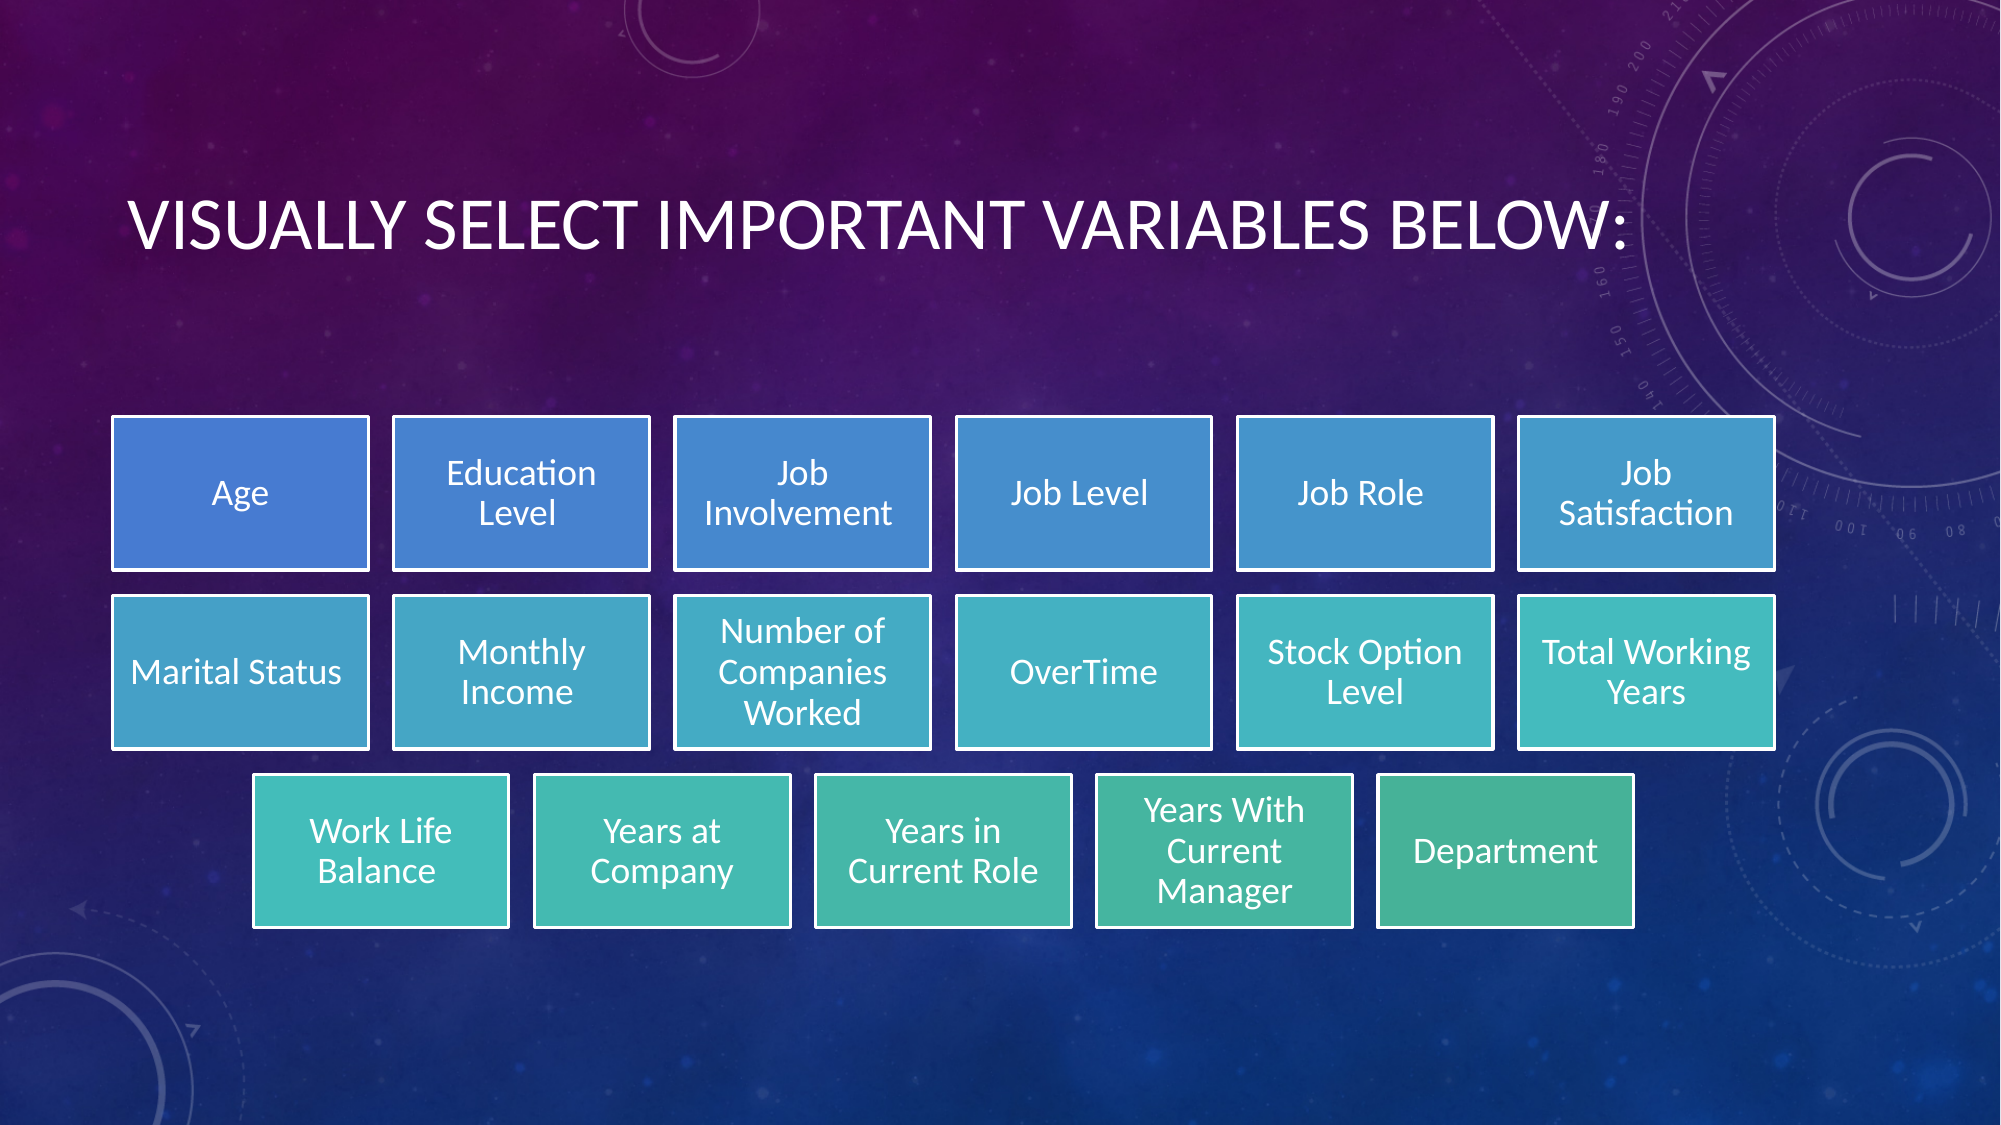

# Visually select important variables below:
Age
Education Level
Job Involvement
Job Level
Job Role
Job Satisfaction
Marital Status
Monthly Income
Number of Companies Worked
OverTime
Stock Option Level
Total Working Years
Work Life Balance
Years at Company
Years in Current Role
Years With Current Manager
Department